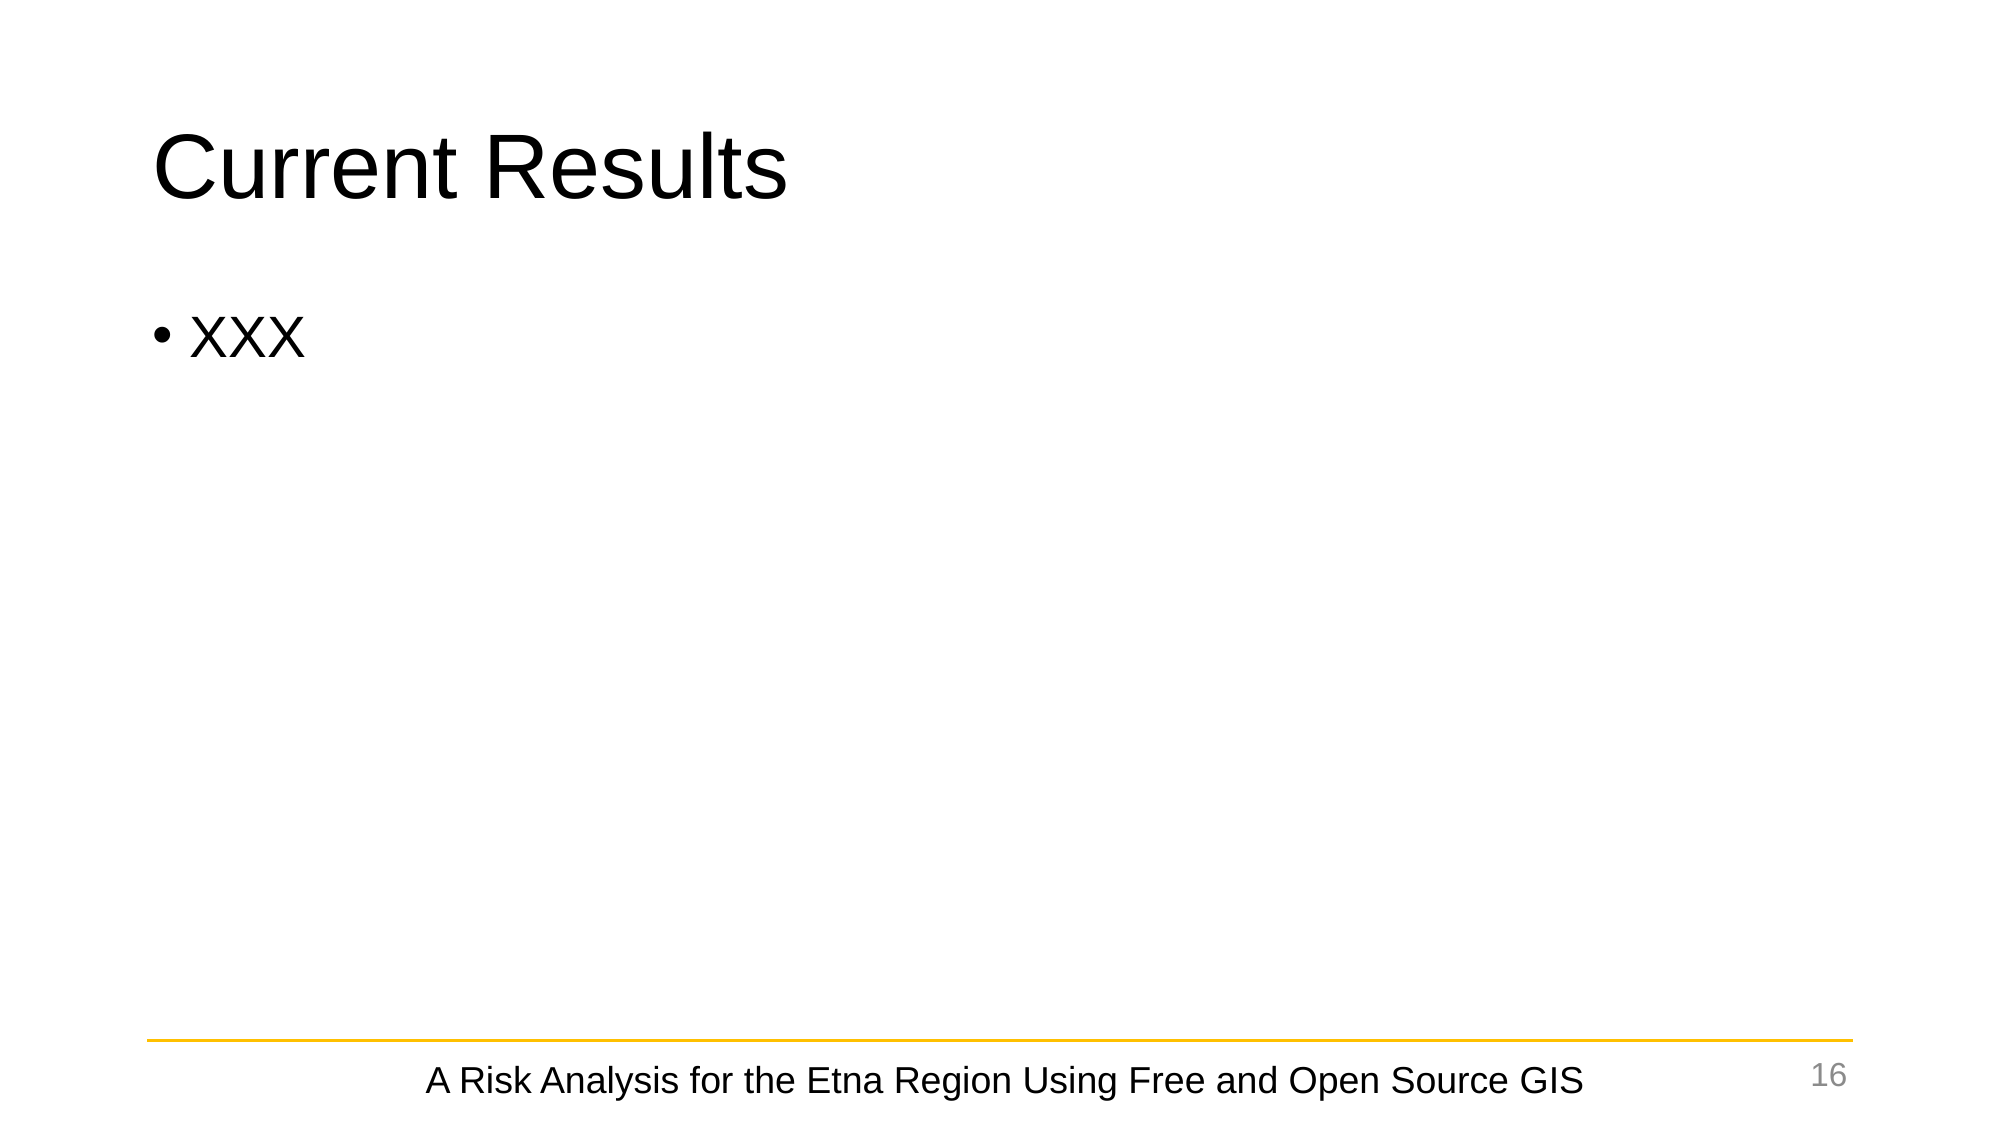

# Current Results
XXX
16
 A Risk Analysis for the Etna Region Using Free and Open Source GIS